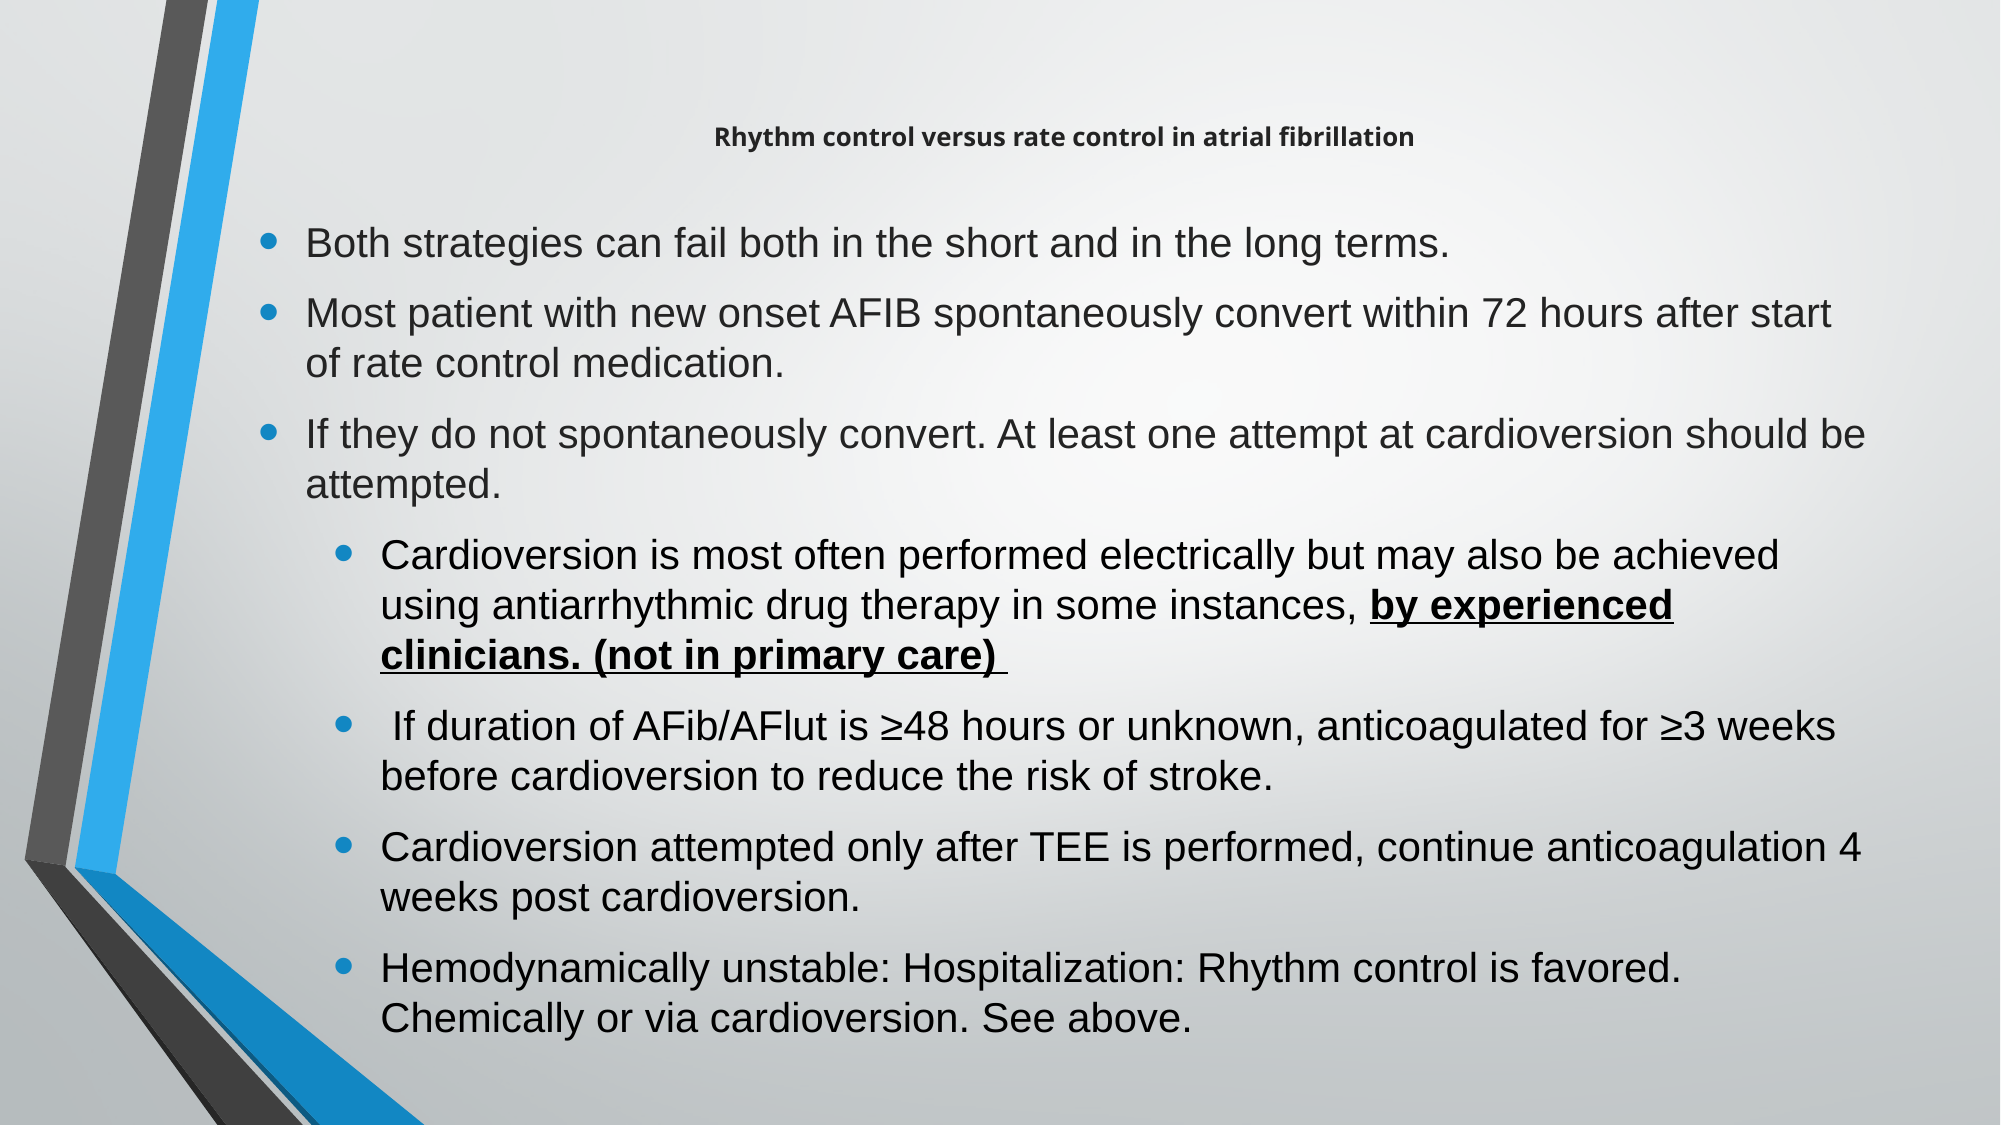

# Rhythm control versus rate control in atrial fibrillation
Both strategies can fail both in the short and in the long terms.
Most patient with new onset AFIB spontaneously convert within 72 hours after start of rate control medication.
If they do not spontaneously convert. At least one attempt at cardioversion should be attempted.
Cardioversion is most often performed electrically but may also be achieved using antiarrhythmic drug therapy in some instances, by experienced clinicians. (not in primary care)
 If duration of AFib/AFlut is ≥48 hours or unknown, anticoagulated for ≥3 weeks before cardioversion to reduce the risk of stroke.
Cardioversion attempted only after TEE is performed, continue anticoagulation 4 weeks post cardioversion.
Hemodynamically unstable: Hospitalization: Rhythm control is favored. Chemically or via cardioversion. See above.